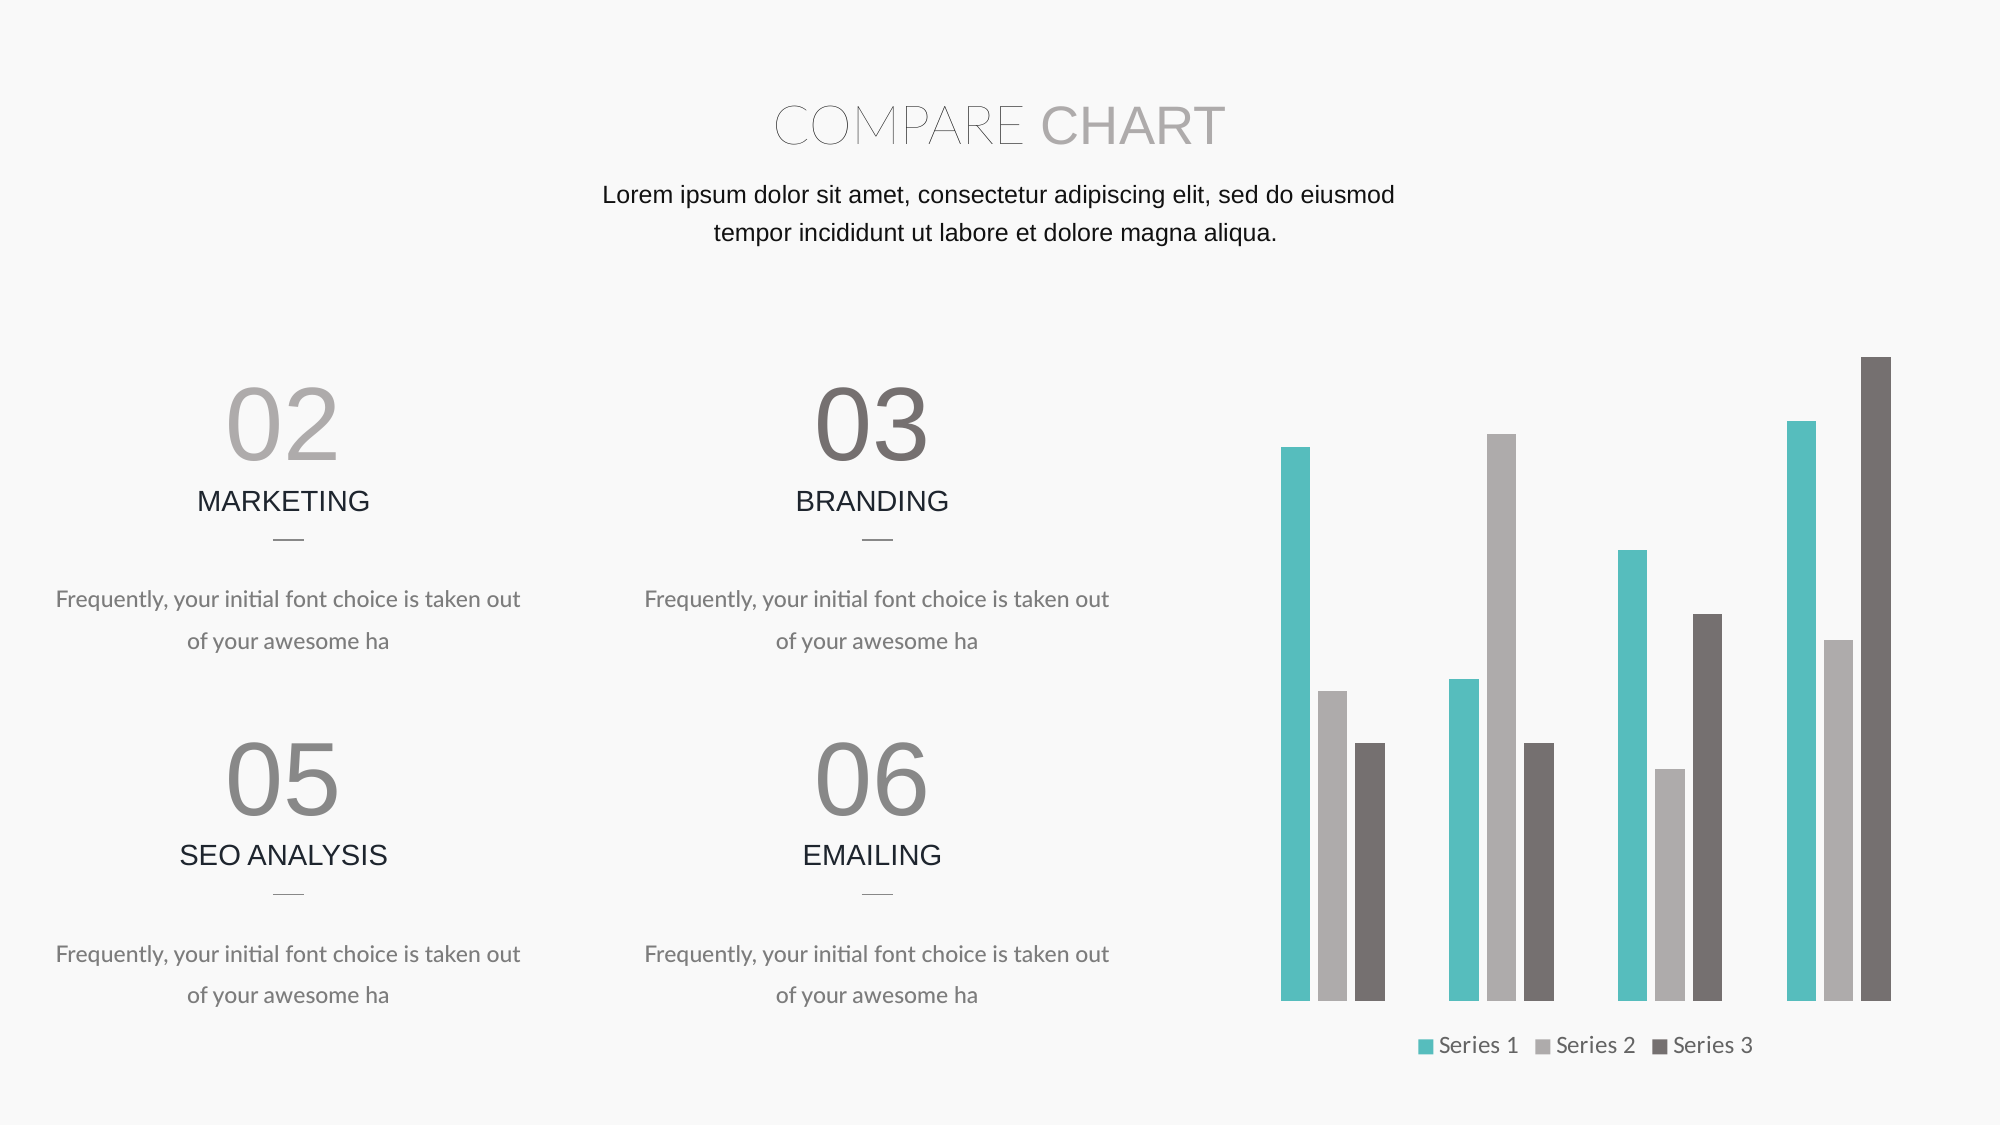

COMPARE CHART
Lorem ipsum dolor sit amet, consectetur adipiscing elit, sed do eiusmod tempor incididunt ut labore et dolore magna aliqua.

### Chart

| Category | Series 1 | Series 2 | Series 3 |
|---|---|---|---|
| Category 1 | 4.3 | 2.4 | 2.0 |
| Category 2 | 2.5 | 4.4 | 2.0 |
| Category 3 | 3.5 | 1.8 | 3.0 |
| Category 4 | 4.5 | 2.8 | 5.0 |
02
03
MARKETING
BRANDING
Frequently, your initial font choice is taken out of your awesome ha
Frequently, your initial font choice is taken out of your awesome ha
05
06
SEO ANALYSIS
EMAILING
Frequently, your initial font choice is taken out of your awesome ha
Frequently, your initial font choice is taken out of your awesome ha